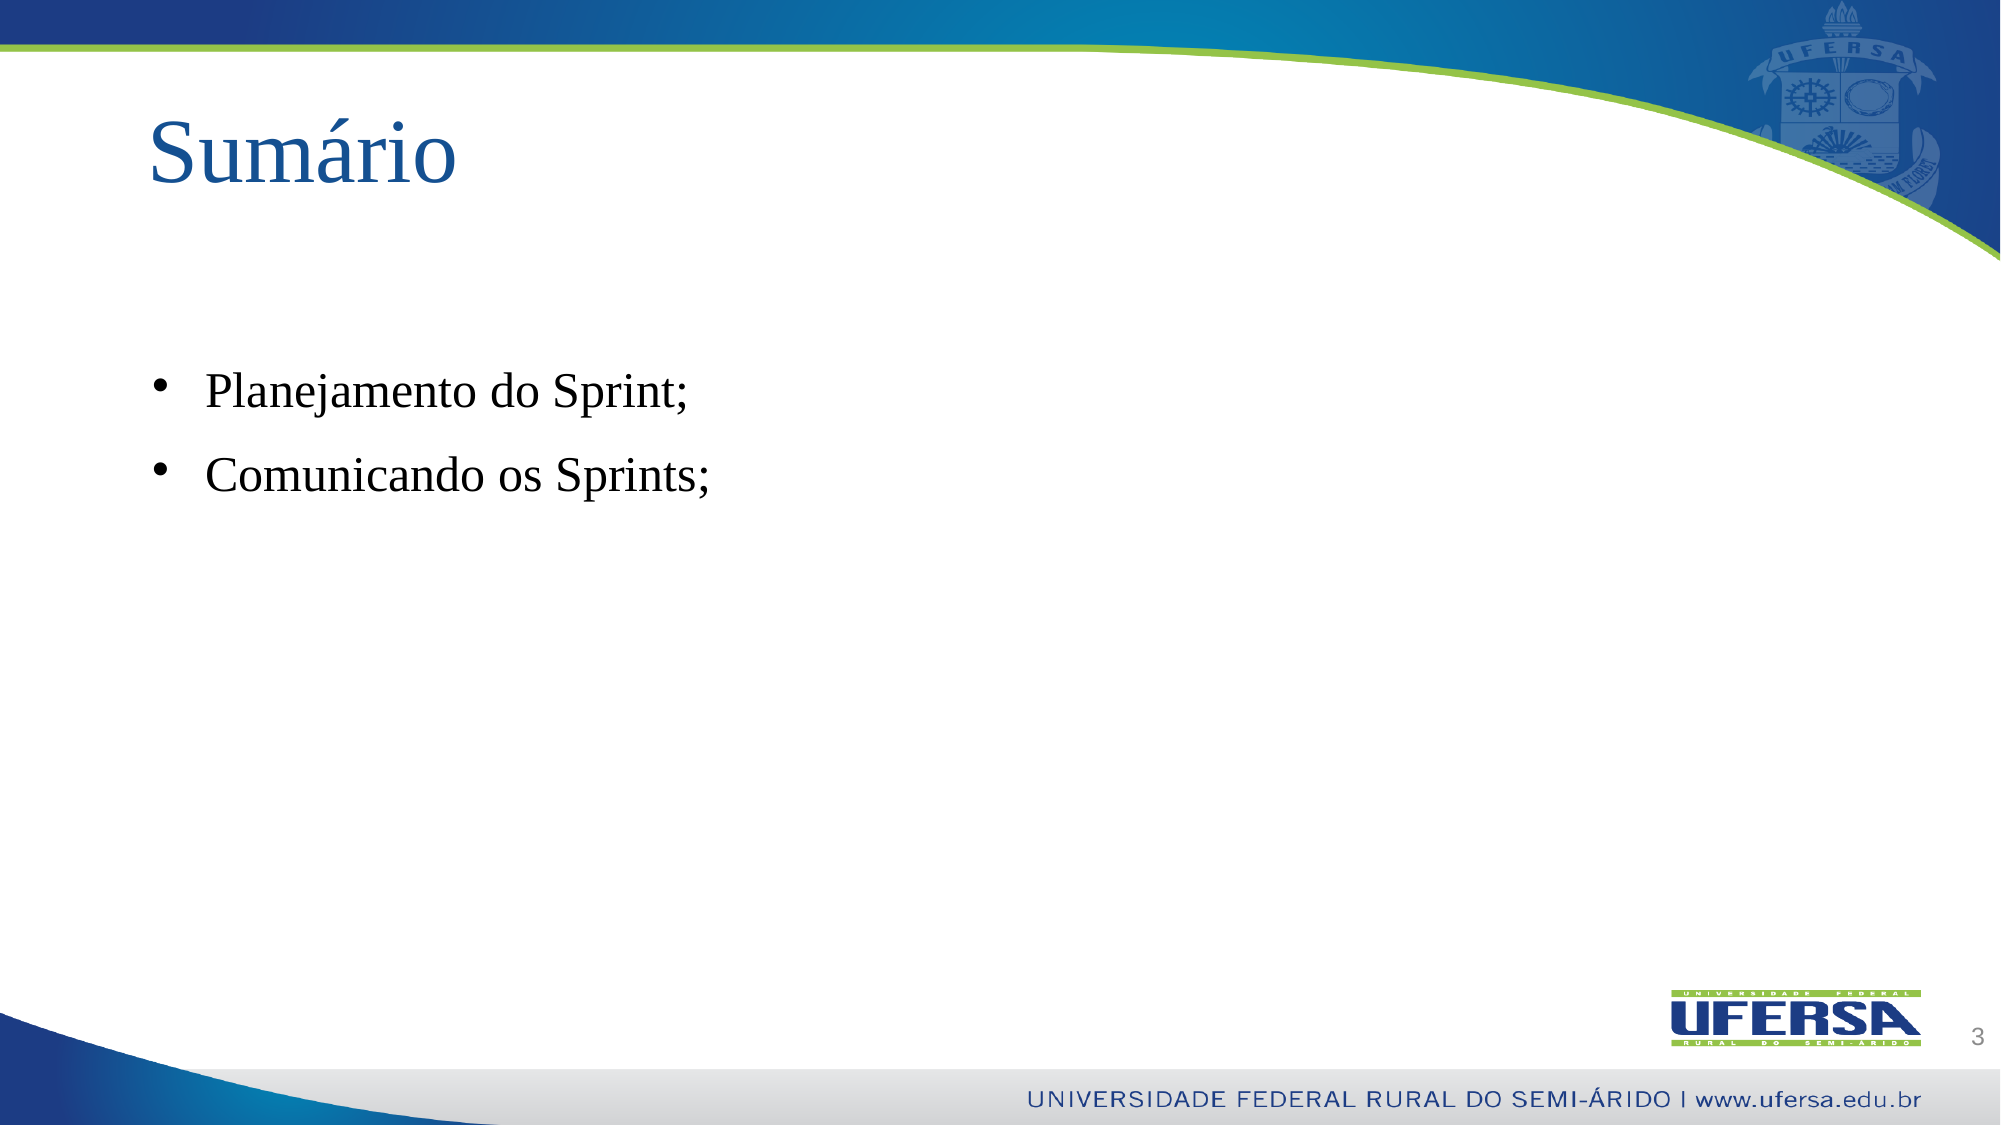

# Sumário
Planejamento do Sprint;
Comunicando os Sprints;

3